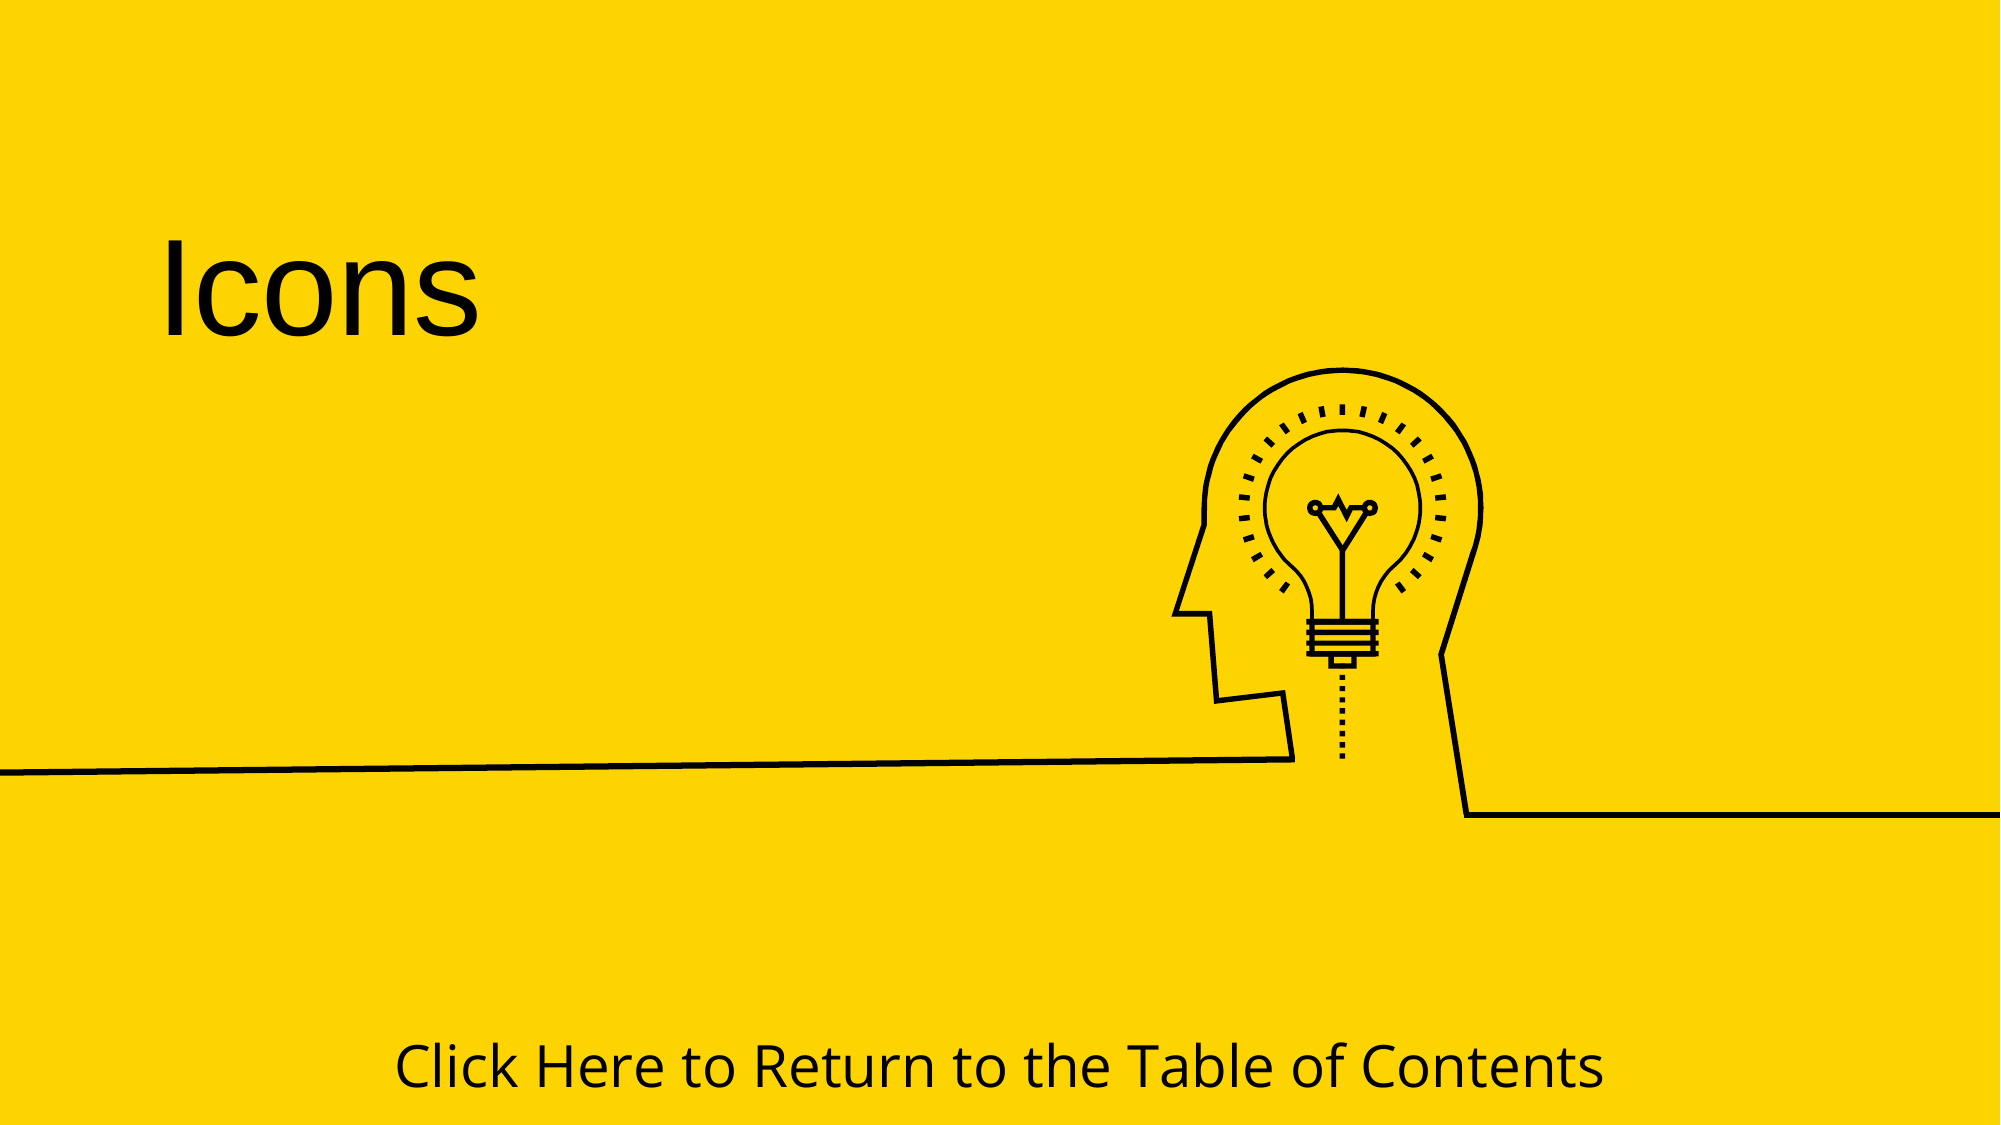

Icons
Click Here to Return to the Table of Contents